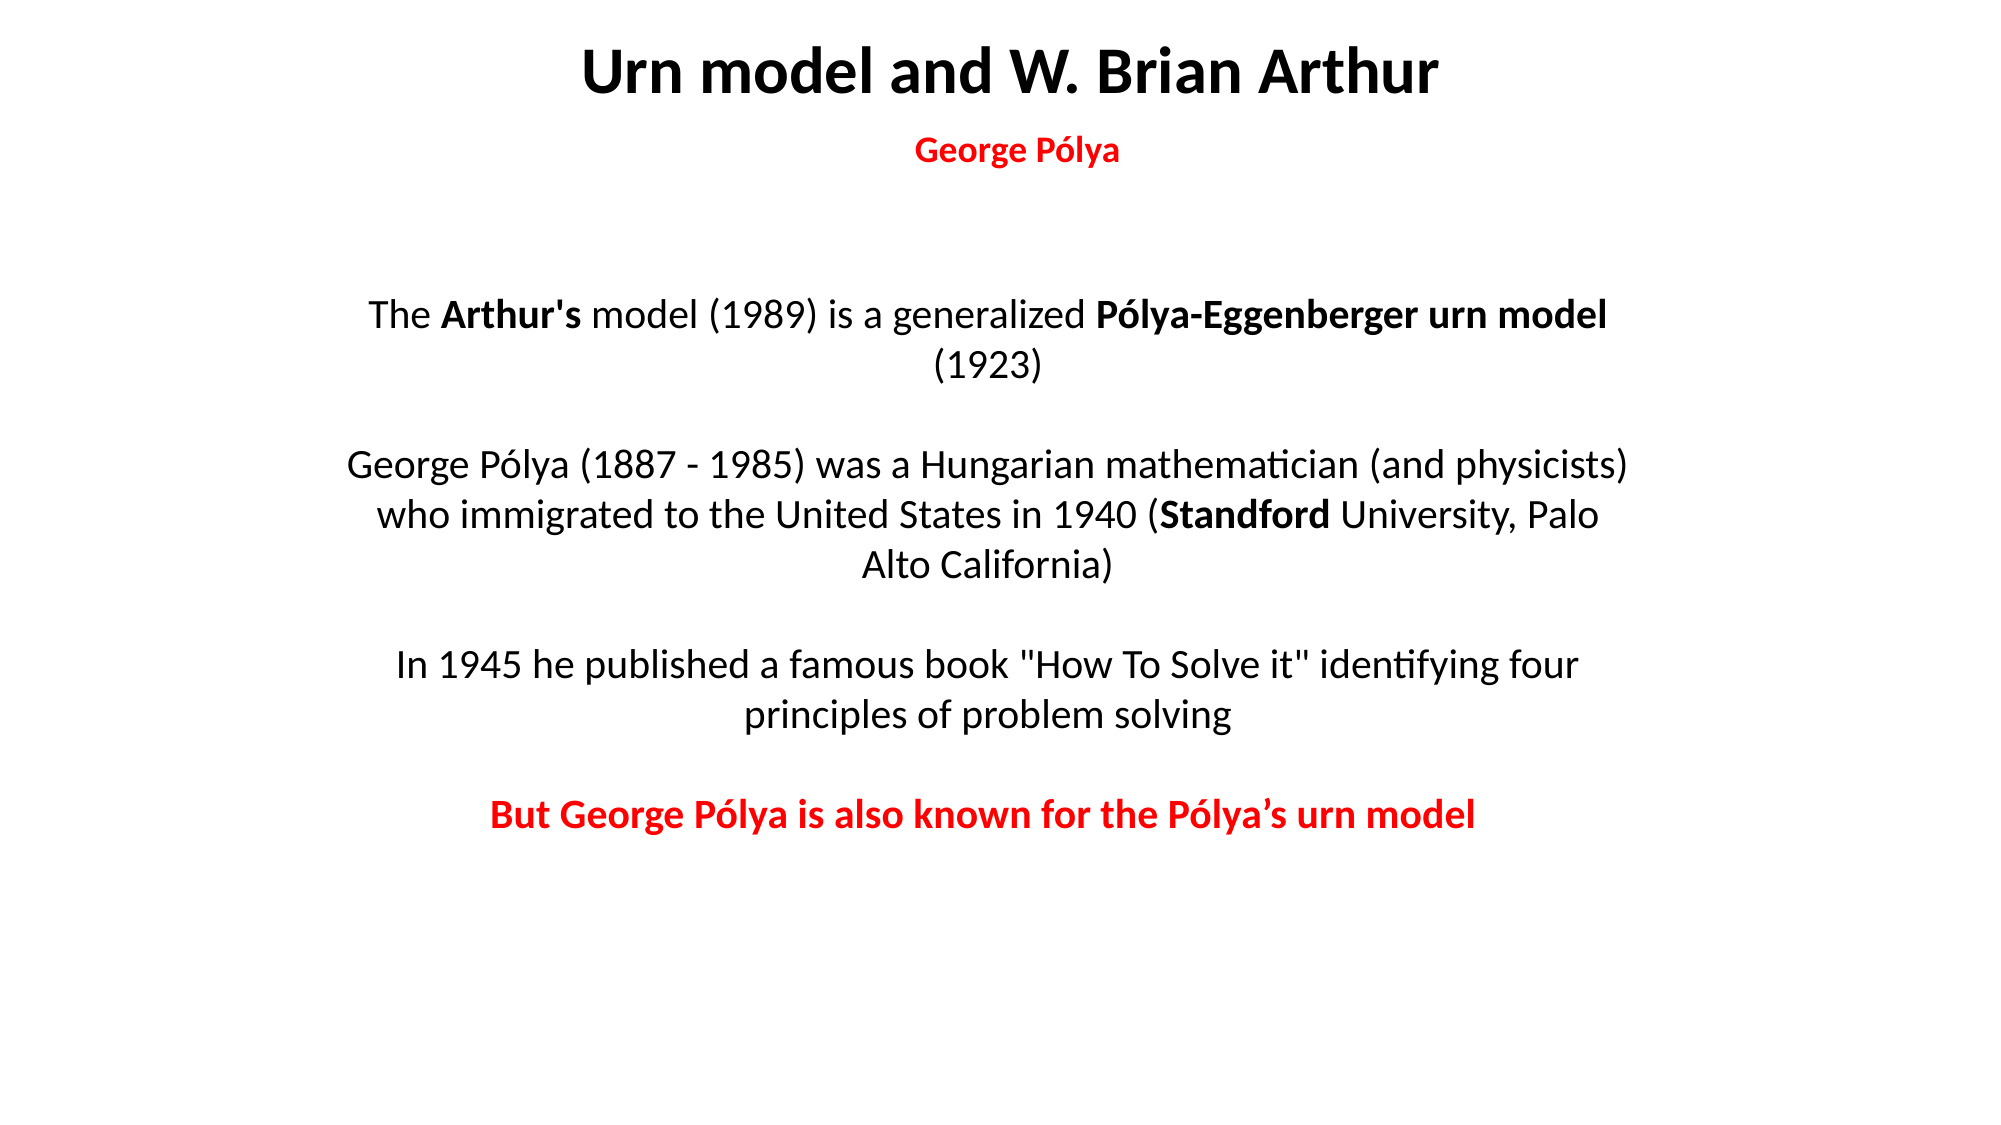

Urn model and W. Brian Arthur
George Pólya
The Arthur's model (1989) is a generalized Pólya-Eggenberger urn model (1923)

George Pólya (1887 - 1985) was a Hungarian mathematician (and physicists) who immigrated to the United States in 1940 (Standford University, Palo Alto California)

In 1945 he published a famous book "How To Solve it" identifying four principles of problem solving

But George Pólya is also known for the Pólya’s urn model